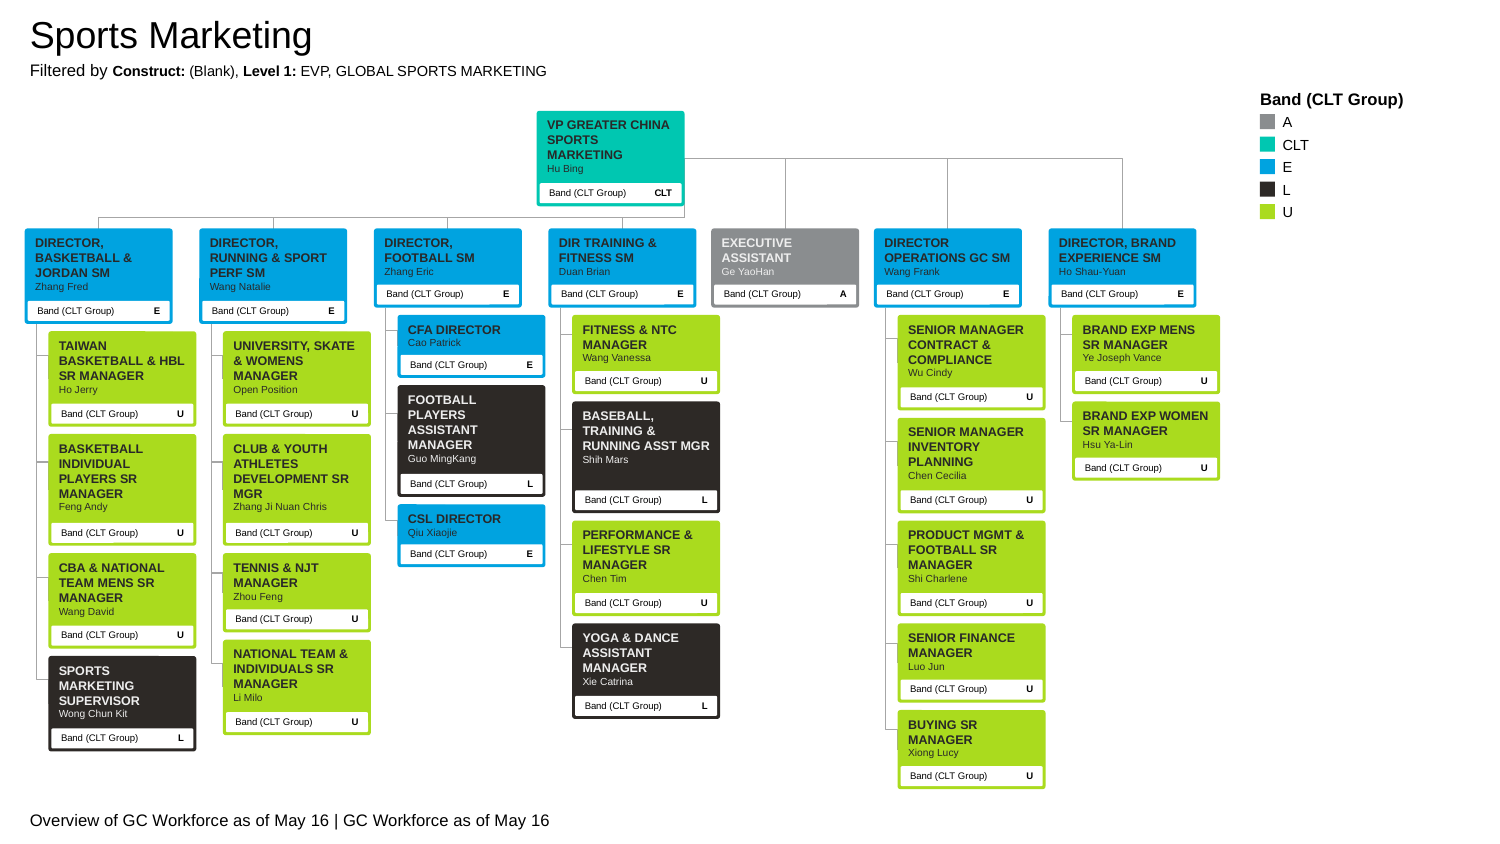

Sports Marketing
Filtered by Construct: (Blank), Level 1: EVP, GLOBAL SPORTS MARKETING
Band (CLT Group)

A

CLT

E

L

U

VP GREATER CHINA SPORTS MARKETING
Hu Bing

Band (CLT Group)
CLT

DIRECTOR, BASKETBALL & JORDAN SM
Zhang Fred

Band (CLT Group)
E

DIRECTOR, RUNNING & SPORT PERF SM
Wang Natalie

Band (CLT Group)
E

DIRECTOR, FOOTBALL SM
Zhang Eric

Band (CLT Group)
E

DIR TRAINING & FITNESS SM
Duan Brian

Band (CLT Group)
E

EXECUTIVE ASSISTANT
Ge YaoHan

Band (CLT Group)
A

DIRECTOR OPERATIONS GC SM
Wang Frank

Band (CLT Group)
E

DIRECTOR, BRAND EXPERIENCE SM
Ho Shau-Yuan

Band (CLT Group)
E

CFA DIRECTOR
Cao Patrick

Band (CLT Group)
E

FITNESS & NTC MANAGER
Wang Vanessa

Band (CLT Group)
U

SENIOR MANAGER CONTRACT & COMPLIANCE
Wu Cindy

Band (CLT Group)
U

BRAND EXP MENS SR MANAGER
Ye Joseph Vance

Band (CLT Group)
U

TAIWAN BASKETBALL & HBL SR MANAGER
Ho Jerry

Band (CLT Group)
U

UNIVERSITY, SKATE & WOMENS MANAGER
Open Position

Band (CLT Group)
U

FOOTBALL PLAYERS ASSISTANT MANAGER
Guo MingKang

Band (CLT Group)
L

BASEBALL, TRAINING & RUNNING ASST MGR
Shih Mars

Band (CLT Group)
L

BRAND EXP WOMEN SR MANAGER
Hsu Ya-Lin

Band (CLT Group)
U

SENIOR MANAGER INVENTORY PLANNING
Chen Cecilia

Band (CLT Group)
U

BASKETBALL INDIVIDUAL PLAYERS SR MANAGER
Feng Andy

Band (CLT Group)
U

CLUB & YOUTH ATHLETES DEVELOPMENT SR MGR
Zhang Ji Nuan Chris

Band (CLT Group)
U

CSL DIRECTOR
Qiu Xiaojie

Band (CLT Group)
E

PERFORMANCE & LIFESTYLE SR MANAGER
Chen Tim

Band (CLT Group)
U

PRODUCT MGMT & FOOTBALL SR MANAGER
Shi Charlene

Band (CLT Group)
U

CBA & NATIONAL TEAM MENS SR MANAGER
Wang David

Band (CLT Group)
U

TENNIS & NJT MANAGER
Zhou Feng

Band (CLT Group)
U

YOGA & DANCE ASSISTANT MANAGER
Xie Catrina

Band (CLT Group)
L

SENIOR FINANCE MANAGER
Luo Jun

Band (CLT Group)
U

NATIONAL TEAM & INDIVIDUALS SR MANAGER
Li Milo

Band (CLT Group)
U

SPORTS MARKETING SUPERVISOR
Wong Chun Kit

Band (CLT Group)
L

BUYING SR MANAGER
Xiong Lucy

Band (CLT Group)
U
Overview of GC Workforce as of May 16 | GC Workforce as of May 16